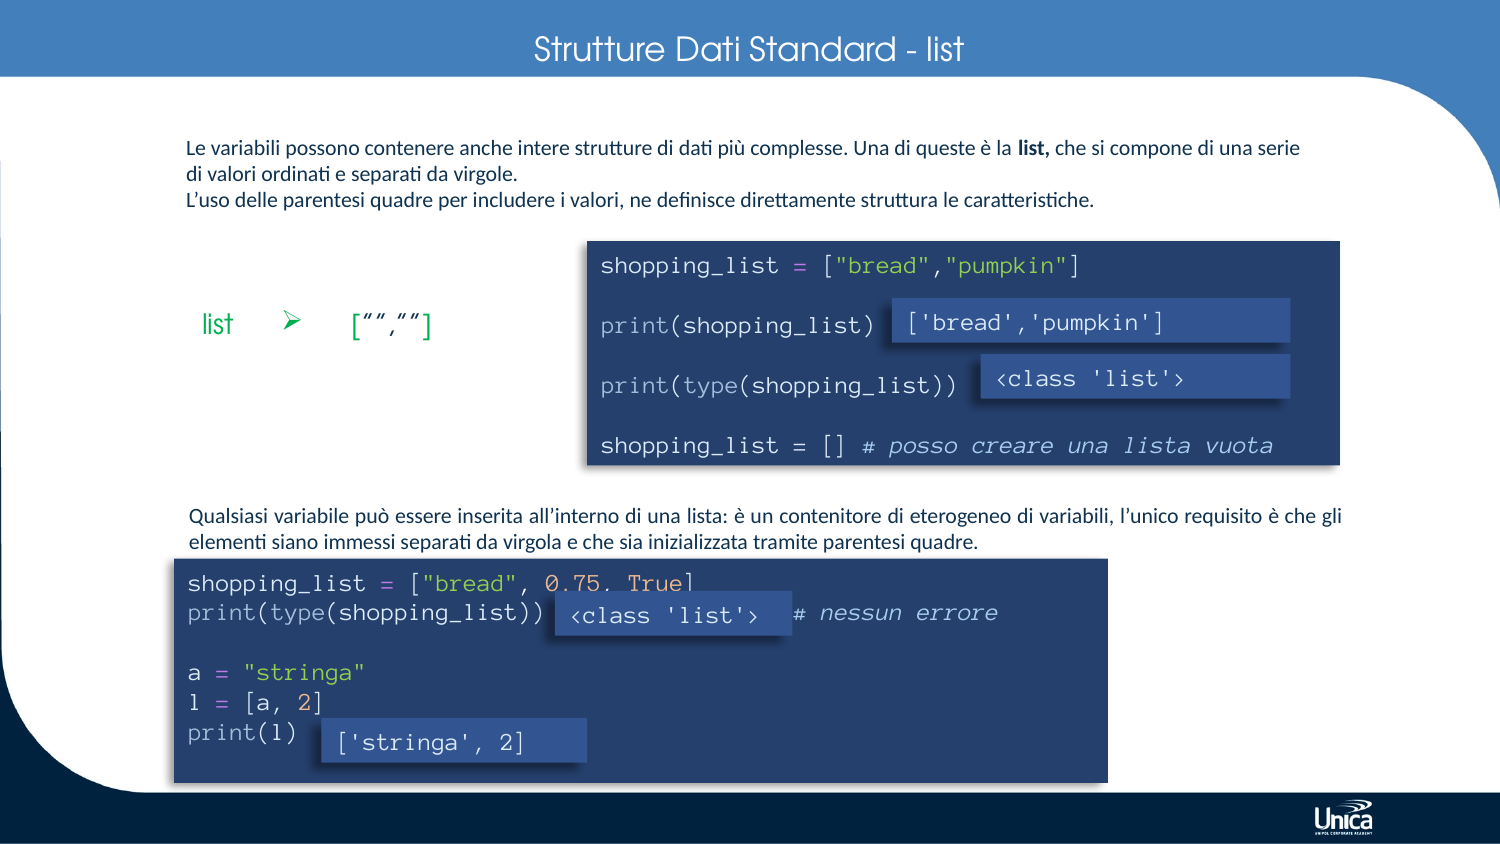

# Strutture Dati Standard - list
Le variabili possono contenere anche intere strutture di dati più complesse. Una di queste è la list, che si compone di una serie di valori ordinati e separati da virgole.
L’uso delle parentesi quadre per includere i valori, ne definisce direttamente struttura le caratteristiche.
shopping_list = ["bread","pumpkin"]

print(shopping_list)

print(type(shopping_list))

shopping_list = [] # posso creare una lista vuota
['bread','pumpkin']
list
[””,””]
<class 'list'>
Qualsiasi variabile può essere inserita all’interno di una lista: è un contenitore di eterogeneo di variabili, l’unico requisito è che gli elementi siano immessi separati da virgola e che sia inizializzata tramite parentesi quadre.
shopping_list = ["bread", 0.75, True]
print(type(shopping_list))                  # nessun errore

a = "stringa"
l = [a, 2]
print(l)

<class 'list'>
['stringa', 2]